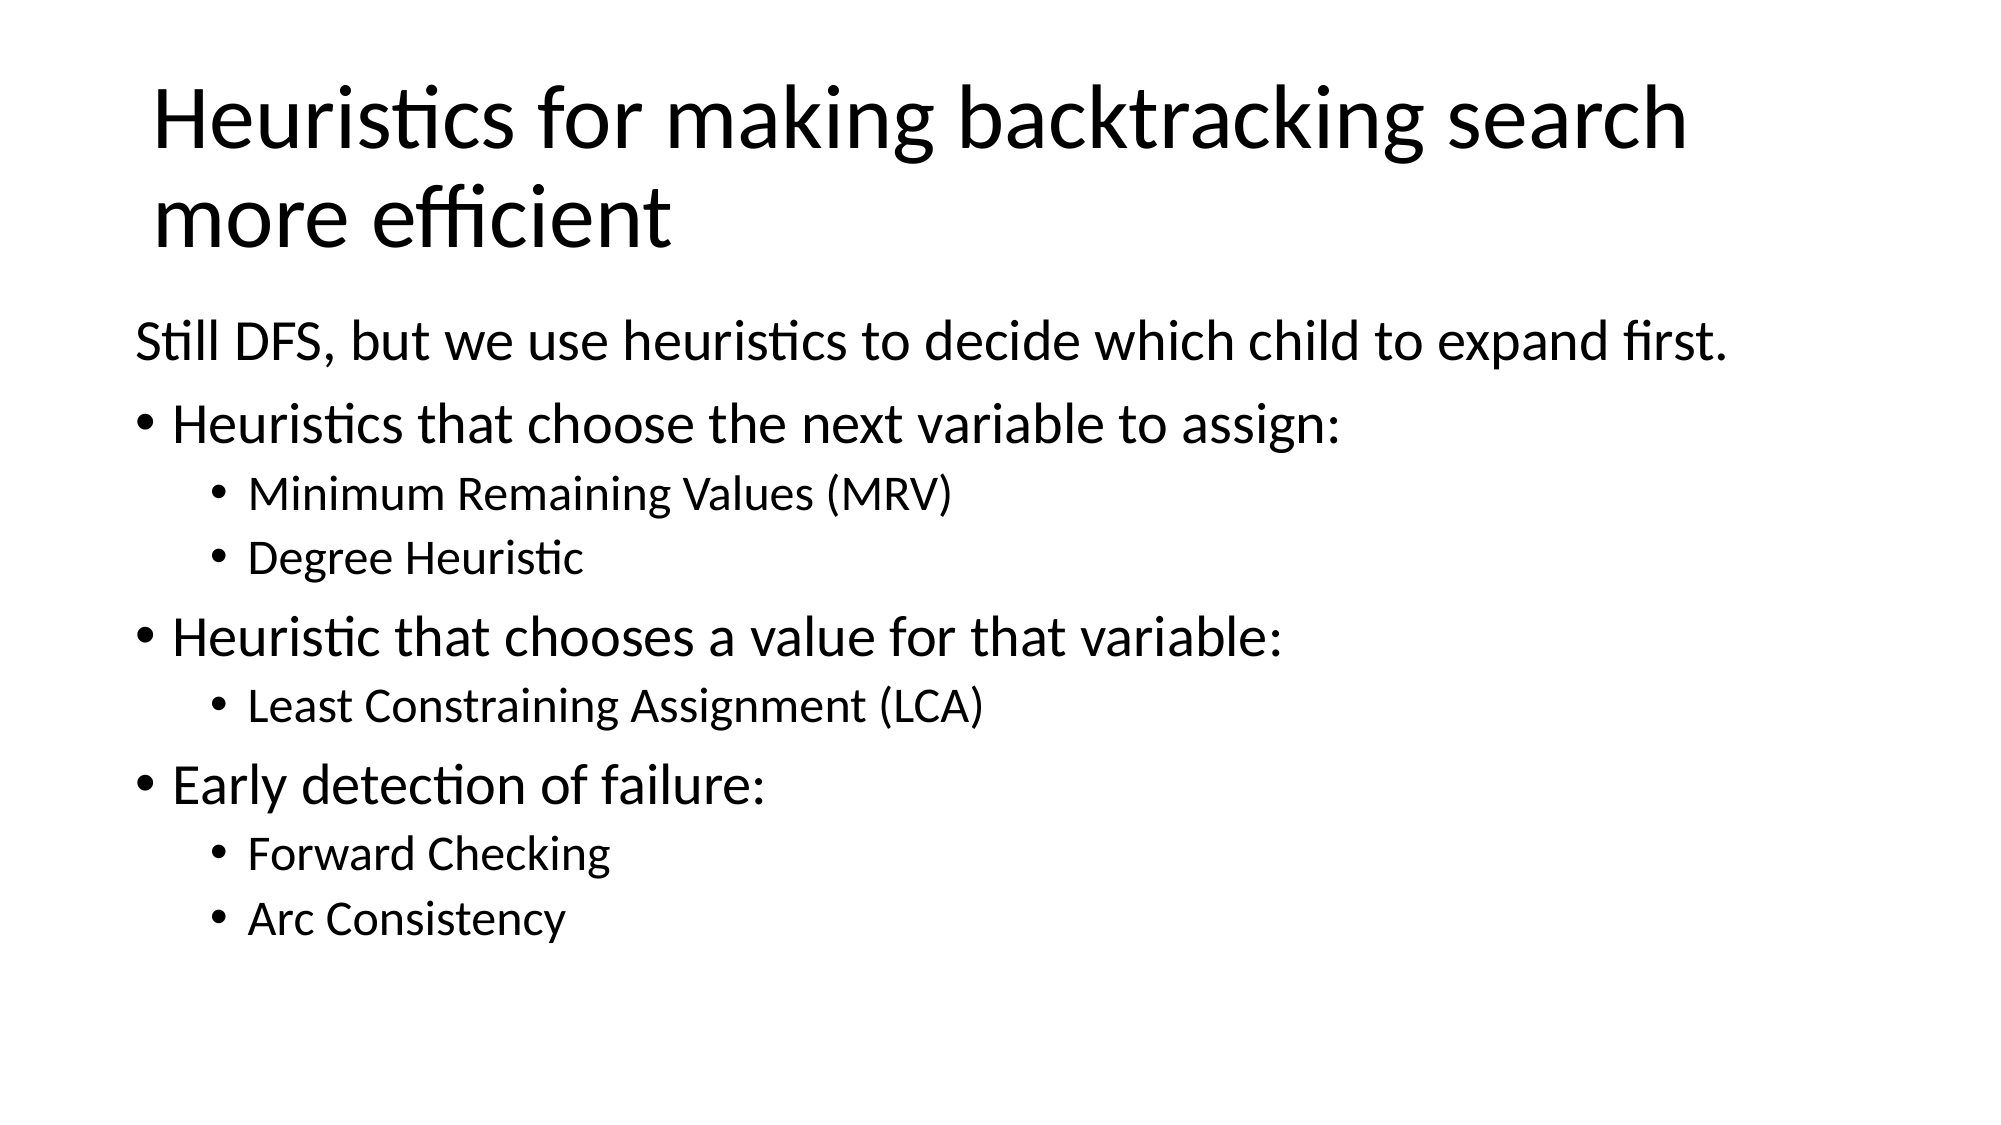

# Heuristics for making backtracking search more efficient
Still DFS, but we use heuristics to decide which child to expand first.
Heuristics that choose the next variable to assign:
Minimum Remaining Values (MRV)
Degree Heuristic
Heuristic that chooses a value for that variable:
Least Constraining Assignment (LCA)
Early detection of failure:
Forward Checking
Arc Consistency